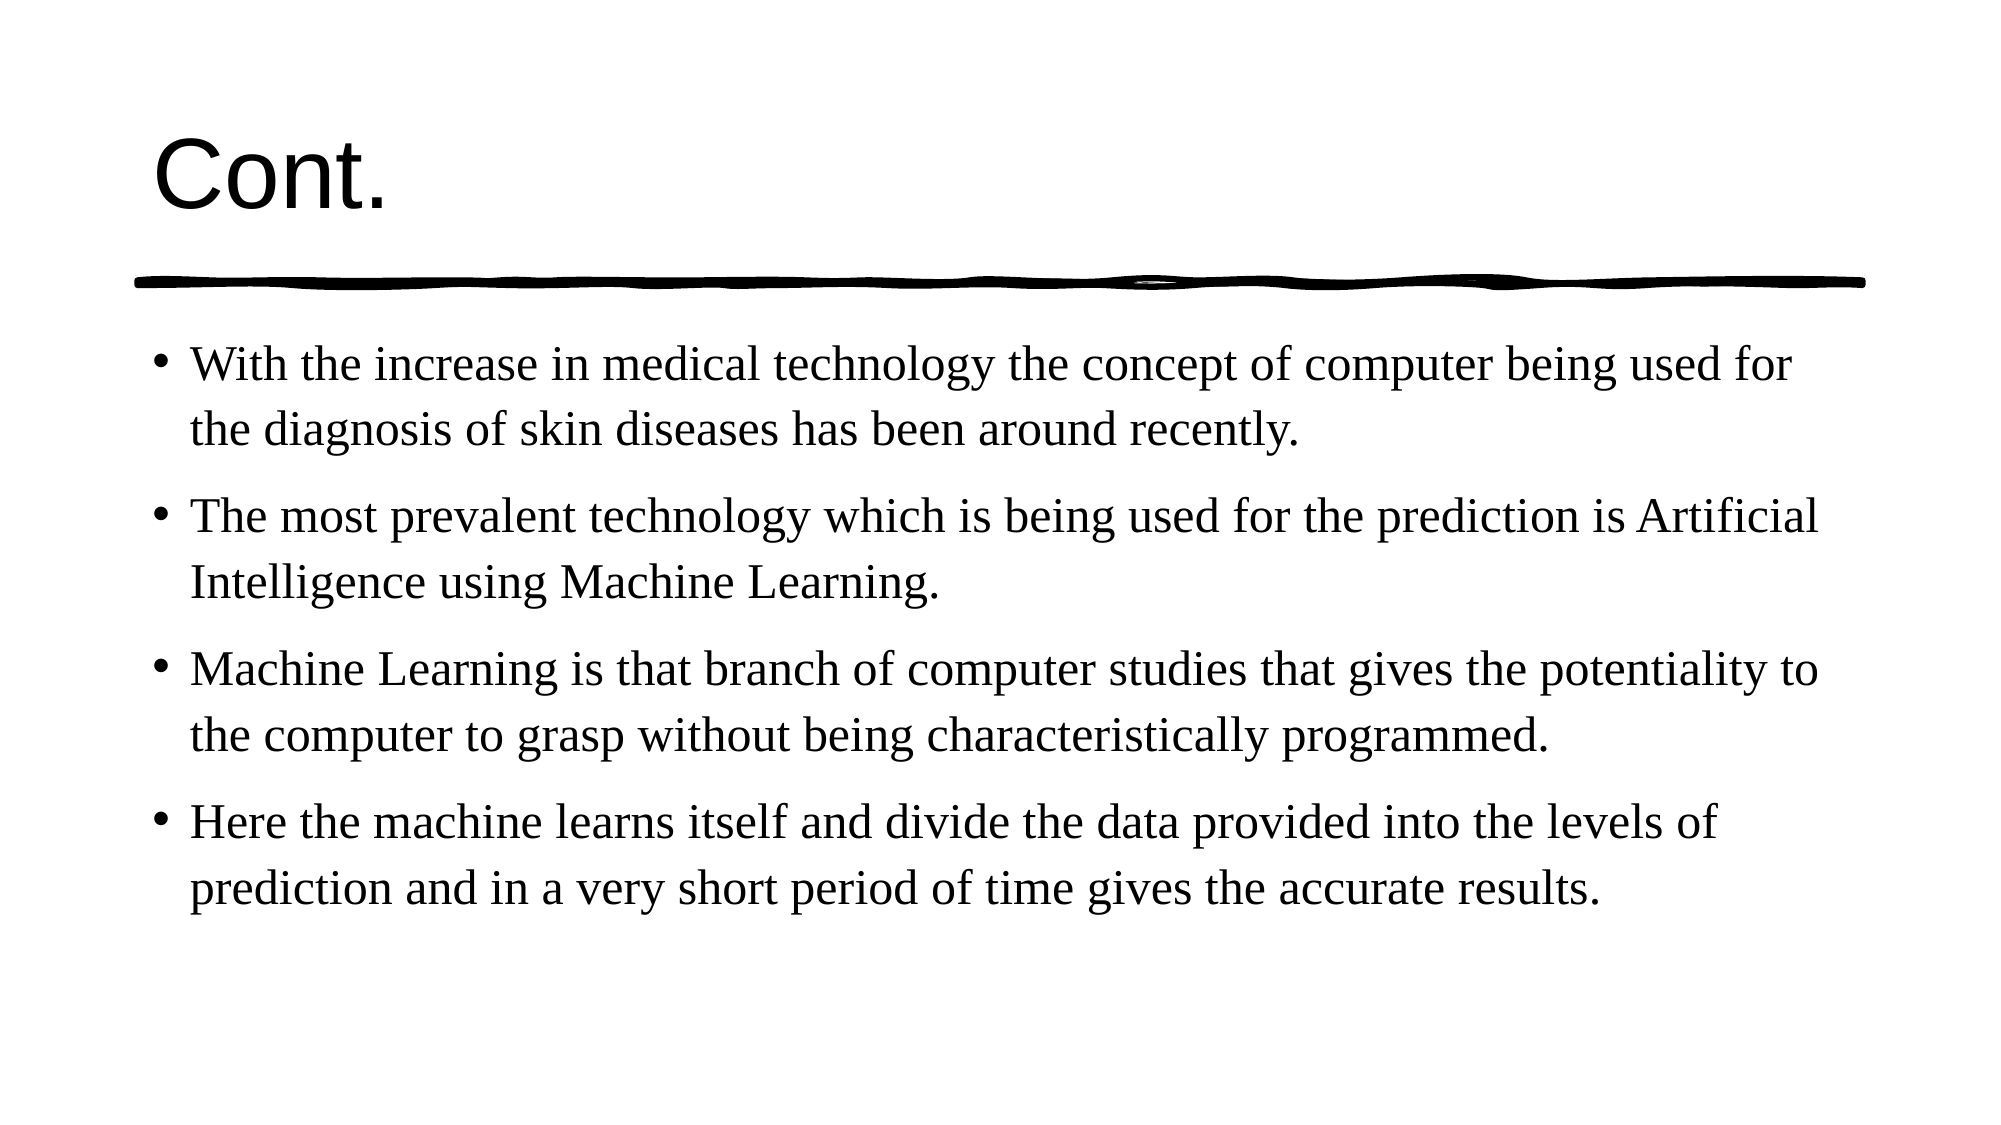

# Cont.
With the increase in medical technology the concept of computer being used for the diagnosis of skin diseases has been around recently.
The most prevalent technology which is being used for the prediction is Artificial Intelligence using Machine Learning.
Machine Learning is that branch of computer studies that gives the potentiality to the computer to grasp without being characteristically programmed.
Here the machine learns itself and divide the data provided into the levels of prediction and in a very short period of time gives the accurate results.